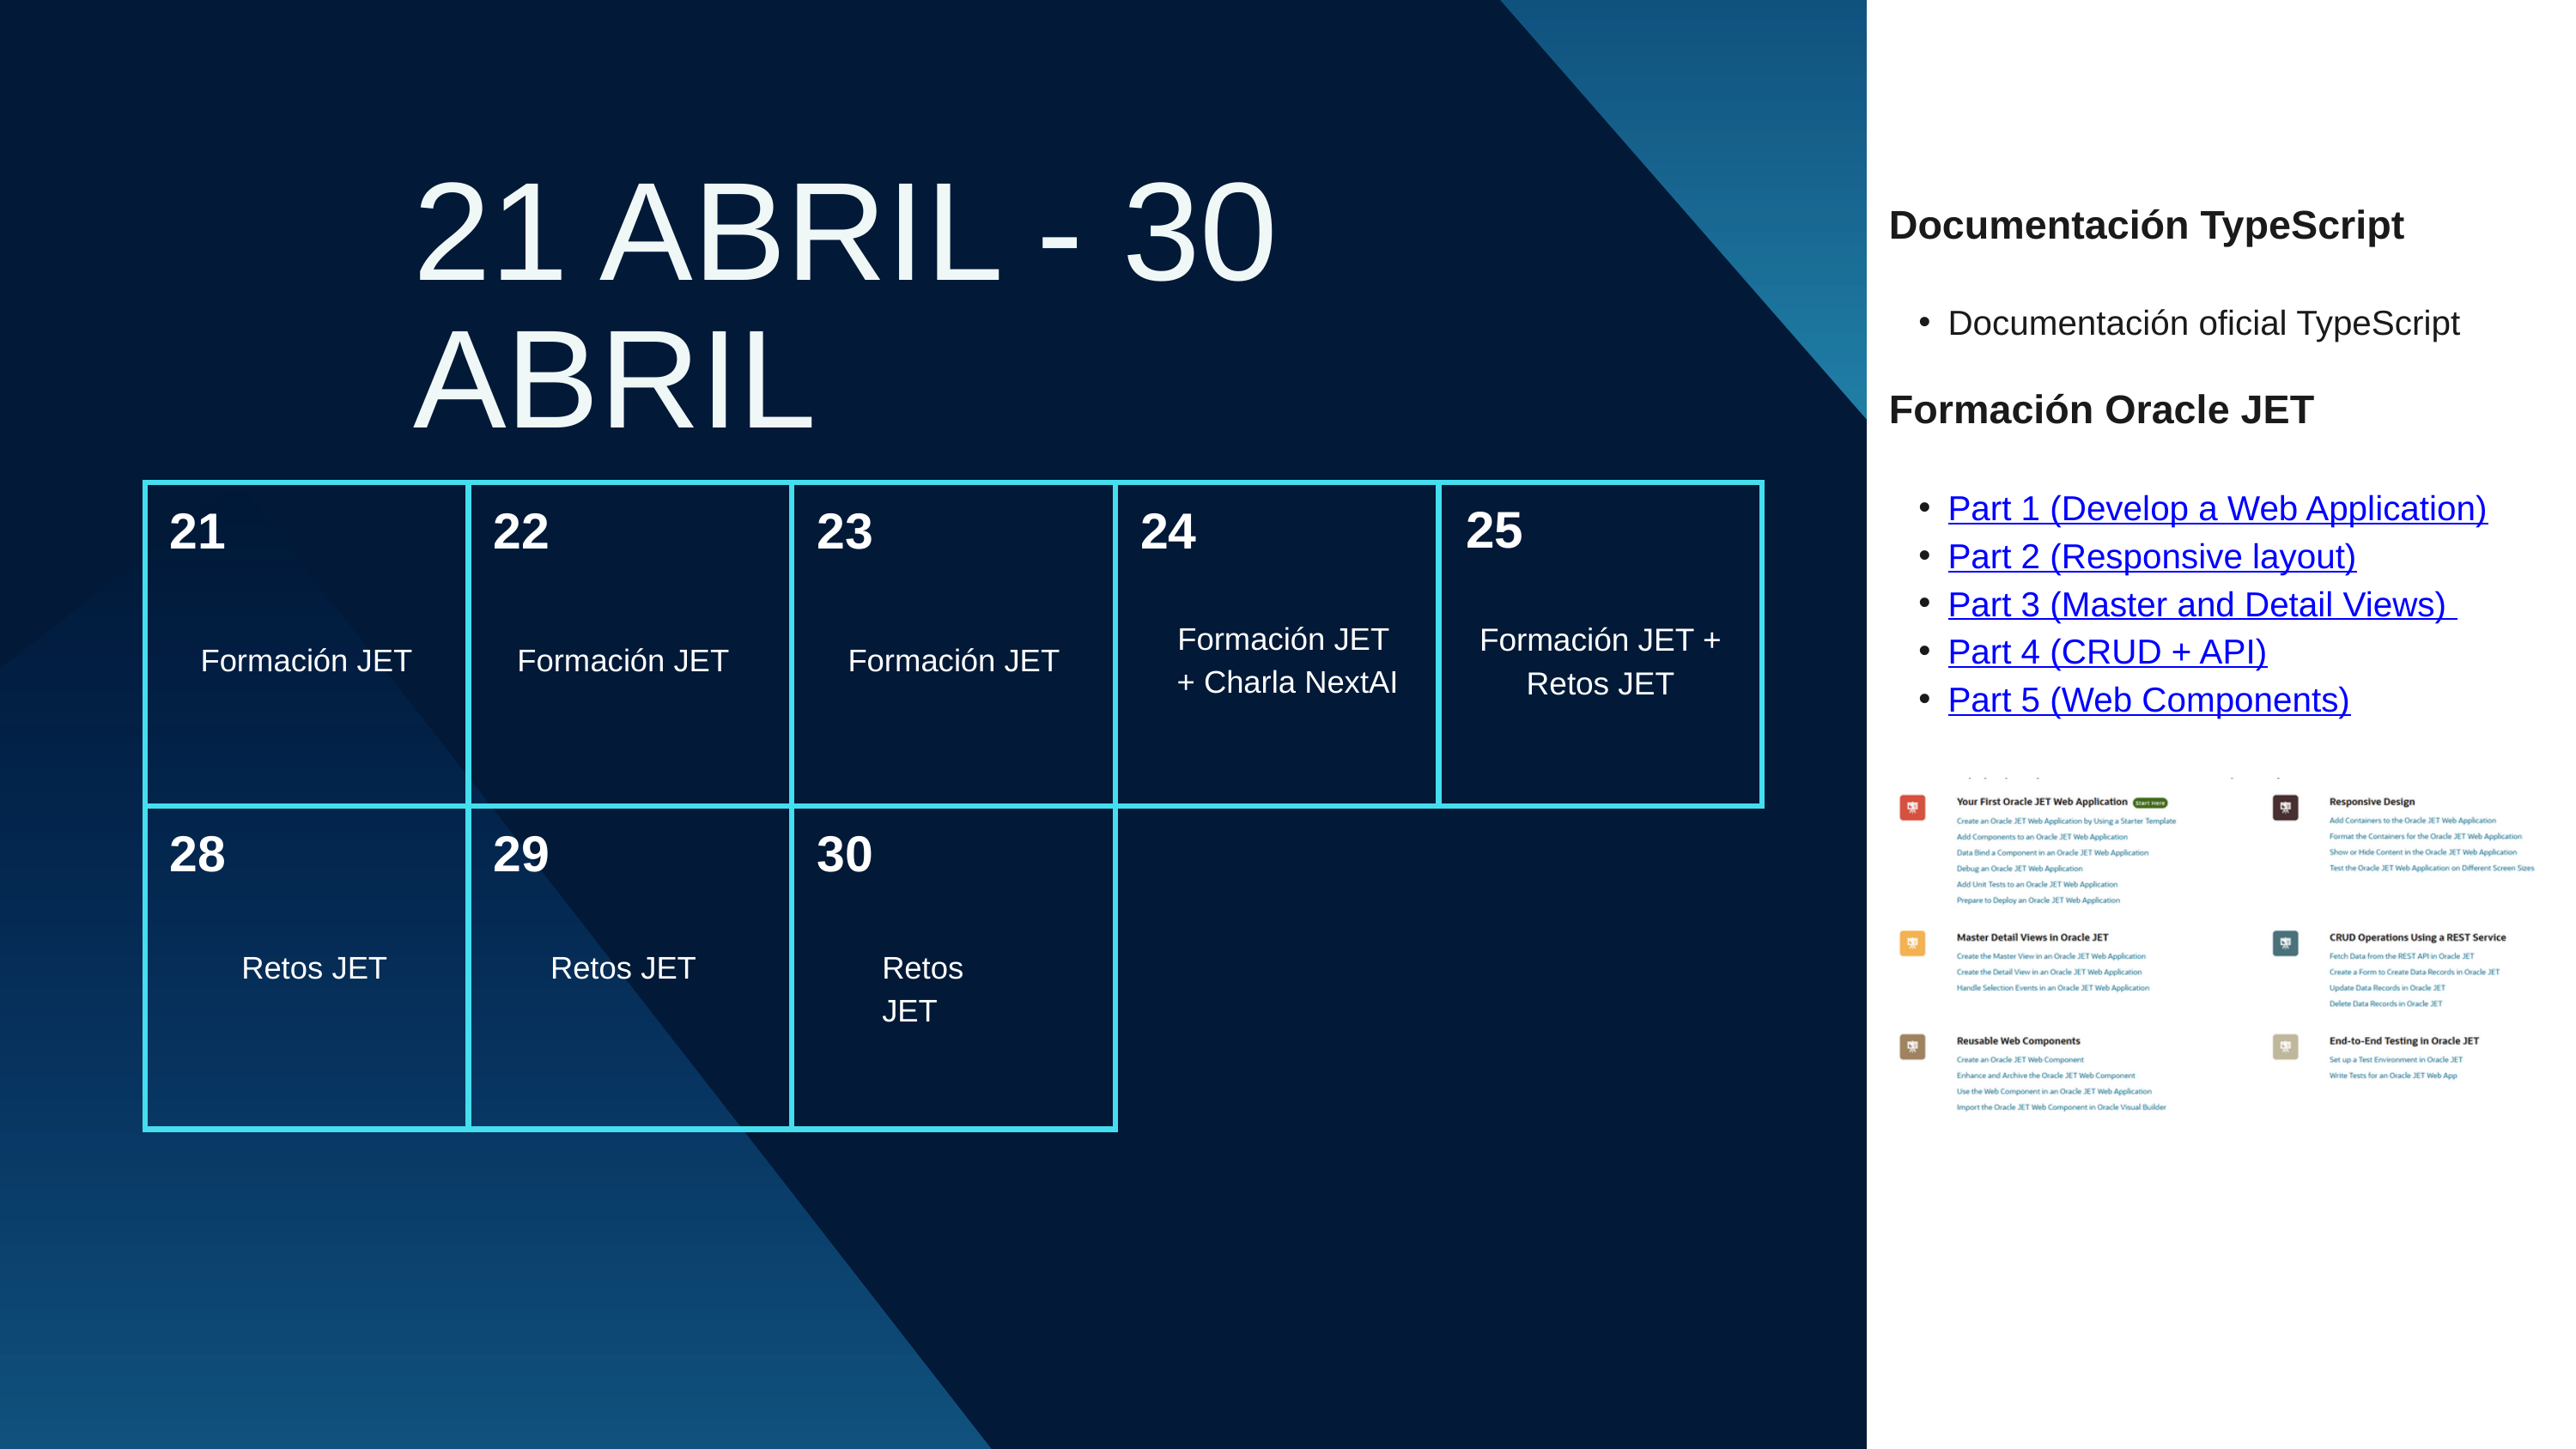

21 ABRIL - 30 ABRIL
Documentación TypeScript

Documentación oficial TypeScript

Formación Oracle JET

Part 1 (Develop a Web Application)
Part 2 (Responsive layout)
Part 3 (Master and Detail Views)
Part 4 (CRUD + API)
Part 5 (Web Components)

25
21
22
23
24
Formación JET  + Charla NextAI
Formación JET + Retos JET
Formación JET
Formación JET
Formación JET

28
29
30
Retos JET
Retos JET
Retos JET